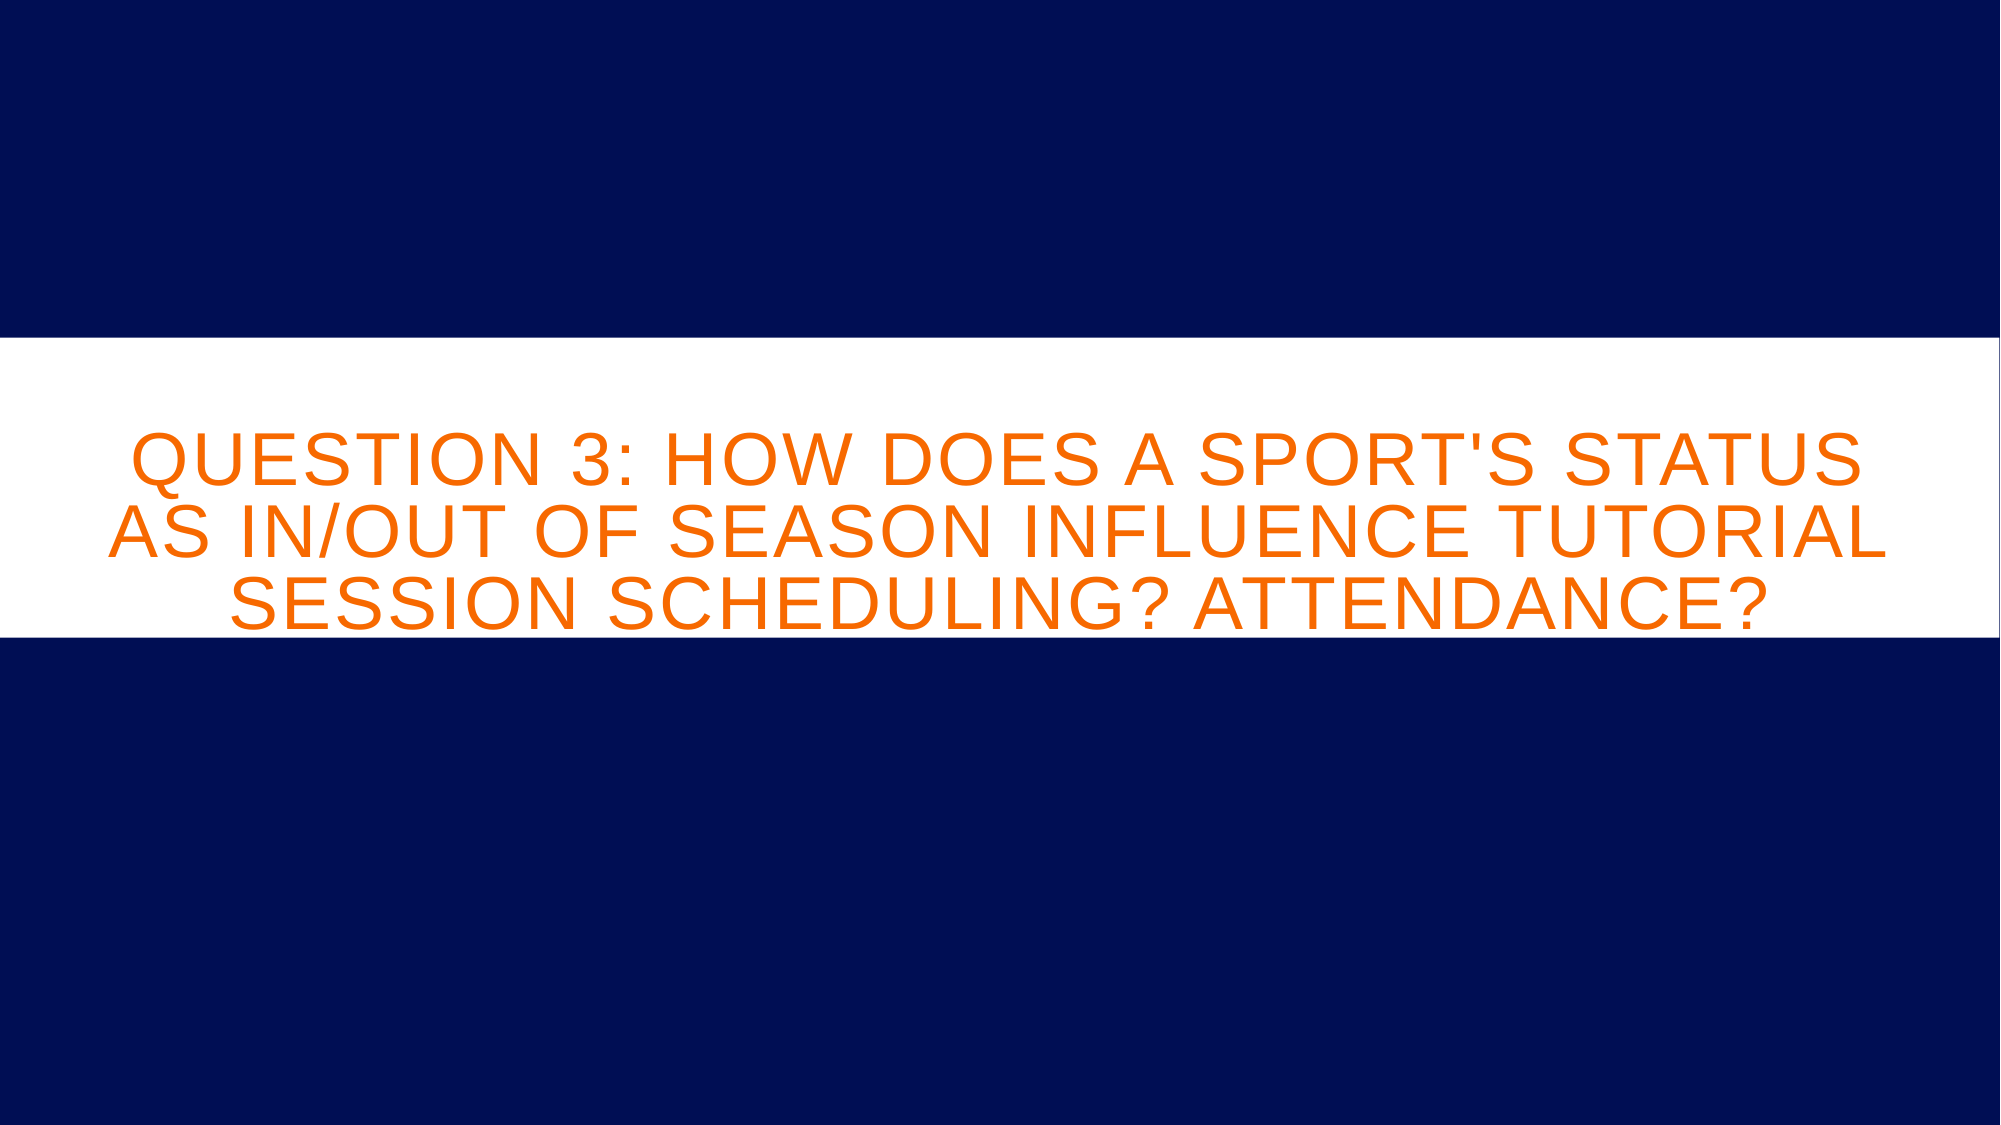

# Question 3: How does a sport's status as in/out of season influence tutorial session scheduling? Attendance?